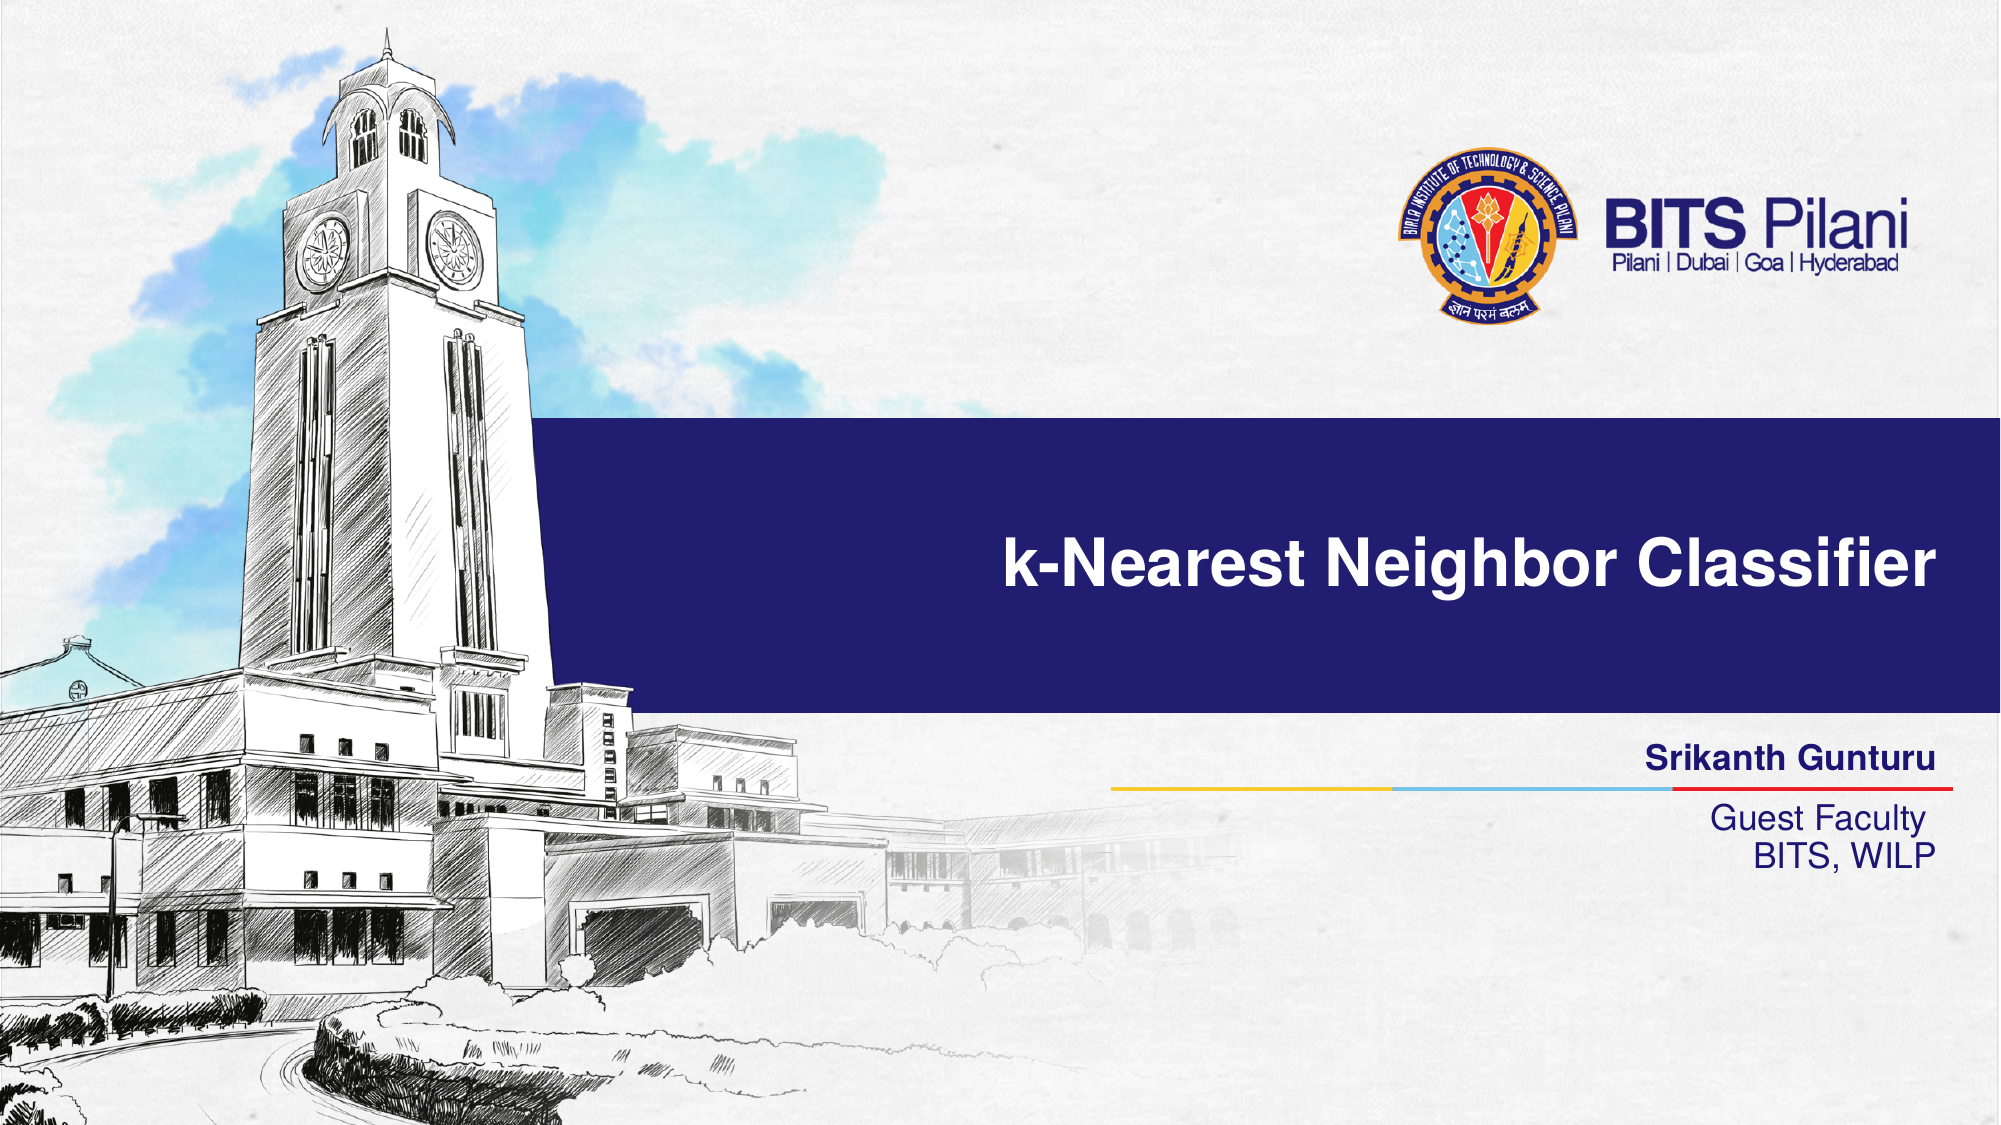

# k-Nearest Neighbor Classifier
Srikanth Gunturu
Guest Faculty
BITS, WILP